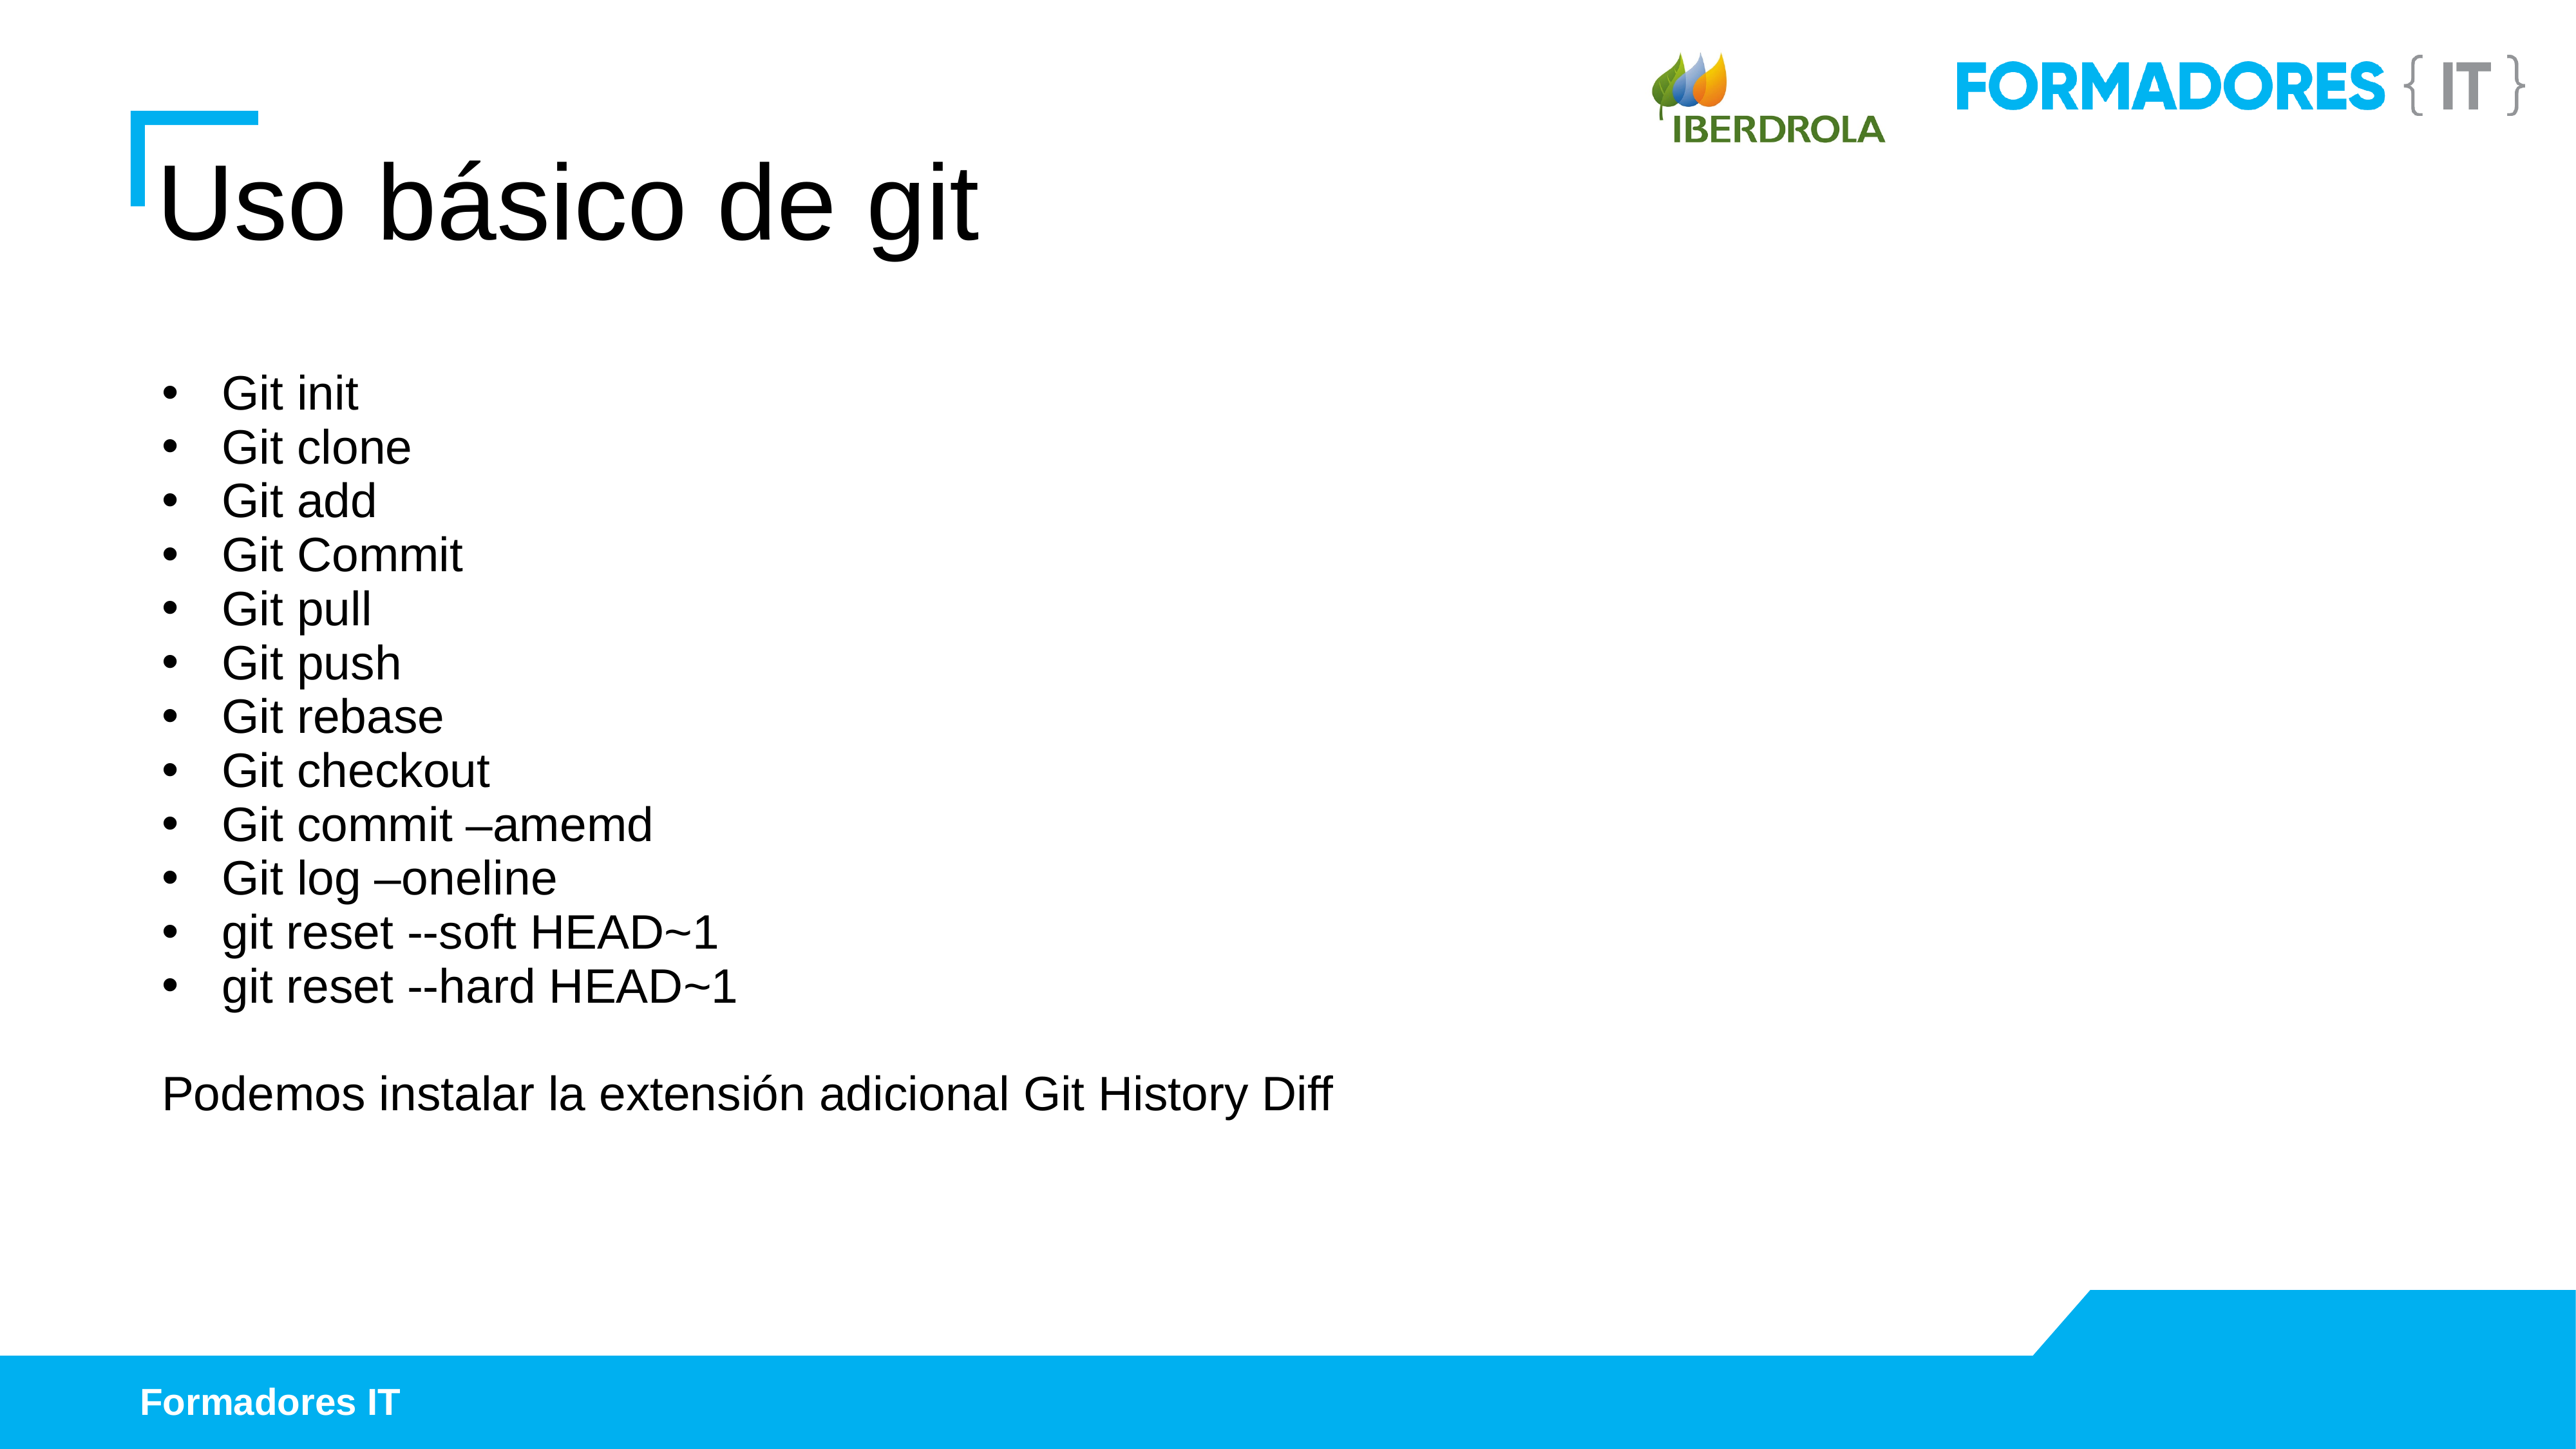

Uso básico de git

Git init
Git clone
Git add
Git Commit
Git pull
Git push
Git rebase
Git checkout
Git commit –amemd
Git log –oneline
git reset --soft HEAD~1
git reset --hard HEAD~1

Podemos instalar la extensión adicional Git History Diff